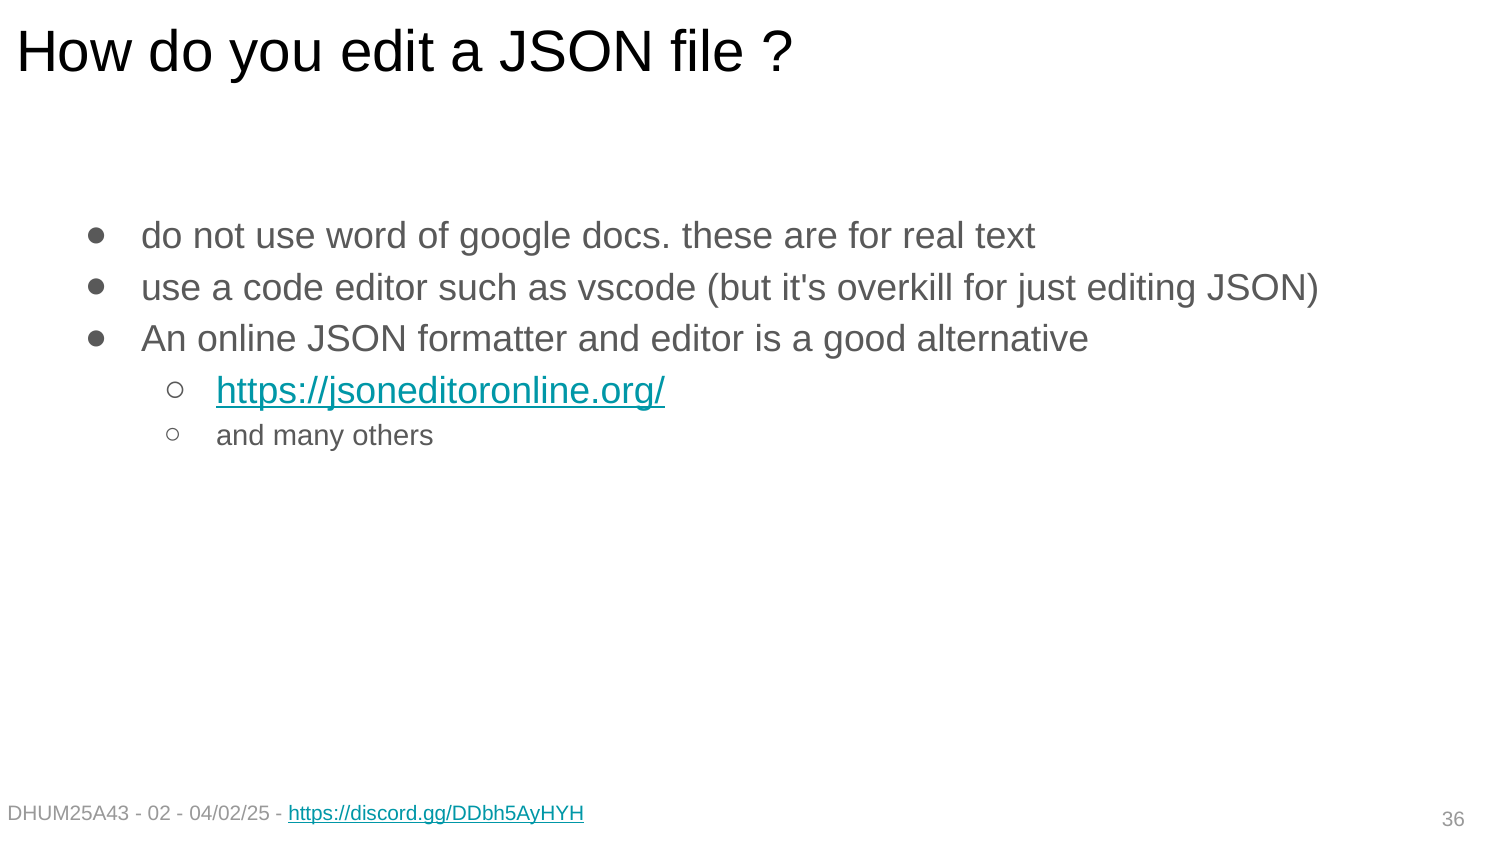

# How do you edit a JSON file ?
do not use word of google docs. these are for real text
use a code editor such as vscode (but it's overkill for just editing JSON)
An online JSON formatter and editor is a good alternative
https://jsoneditoronline.org/
and many others